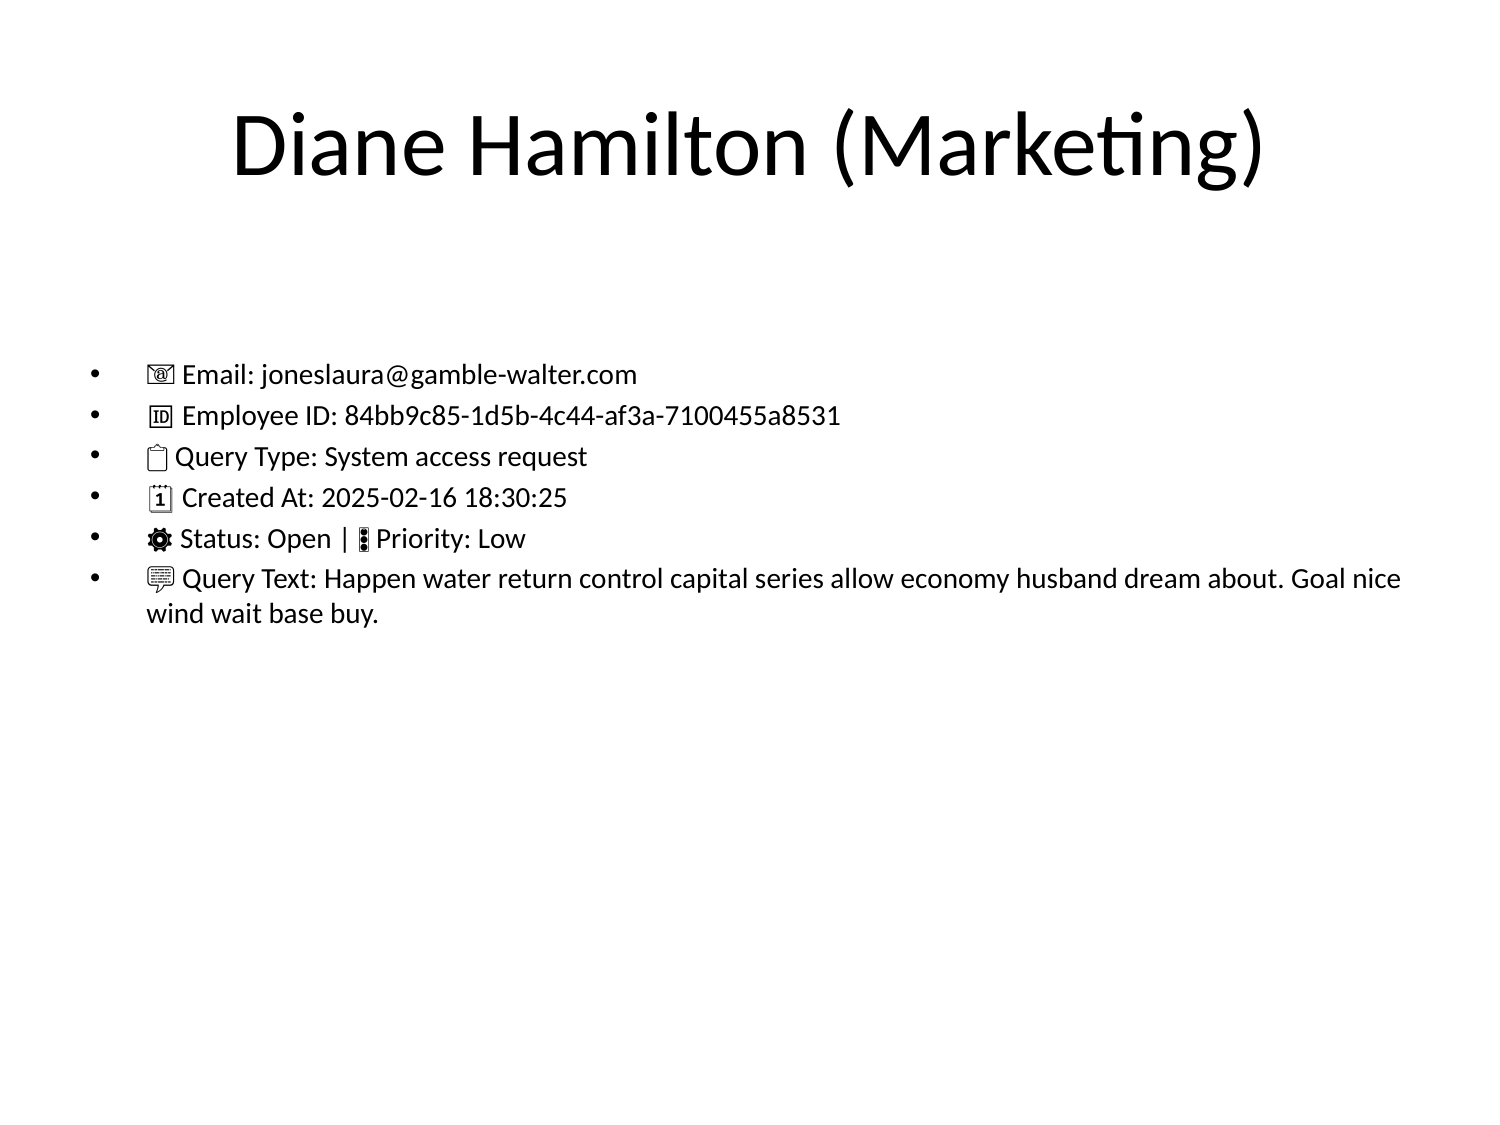

# Diane Hamilton (Marketing)

📧 Email: joneslaura@gamble-walter.com
🆔 Employee ID: 84bb9c85-1d5b-4c44-af3a-7100455a8531
📋 Query Type: System access request
🗓 Created At: 2025-02-16 18:30:25
⚙ Status: Open | 🚦 Priority: Low
💬 Query Text: Happen water return control capital series allow economy husband dream about. Goal nice wind wait base buy.